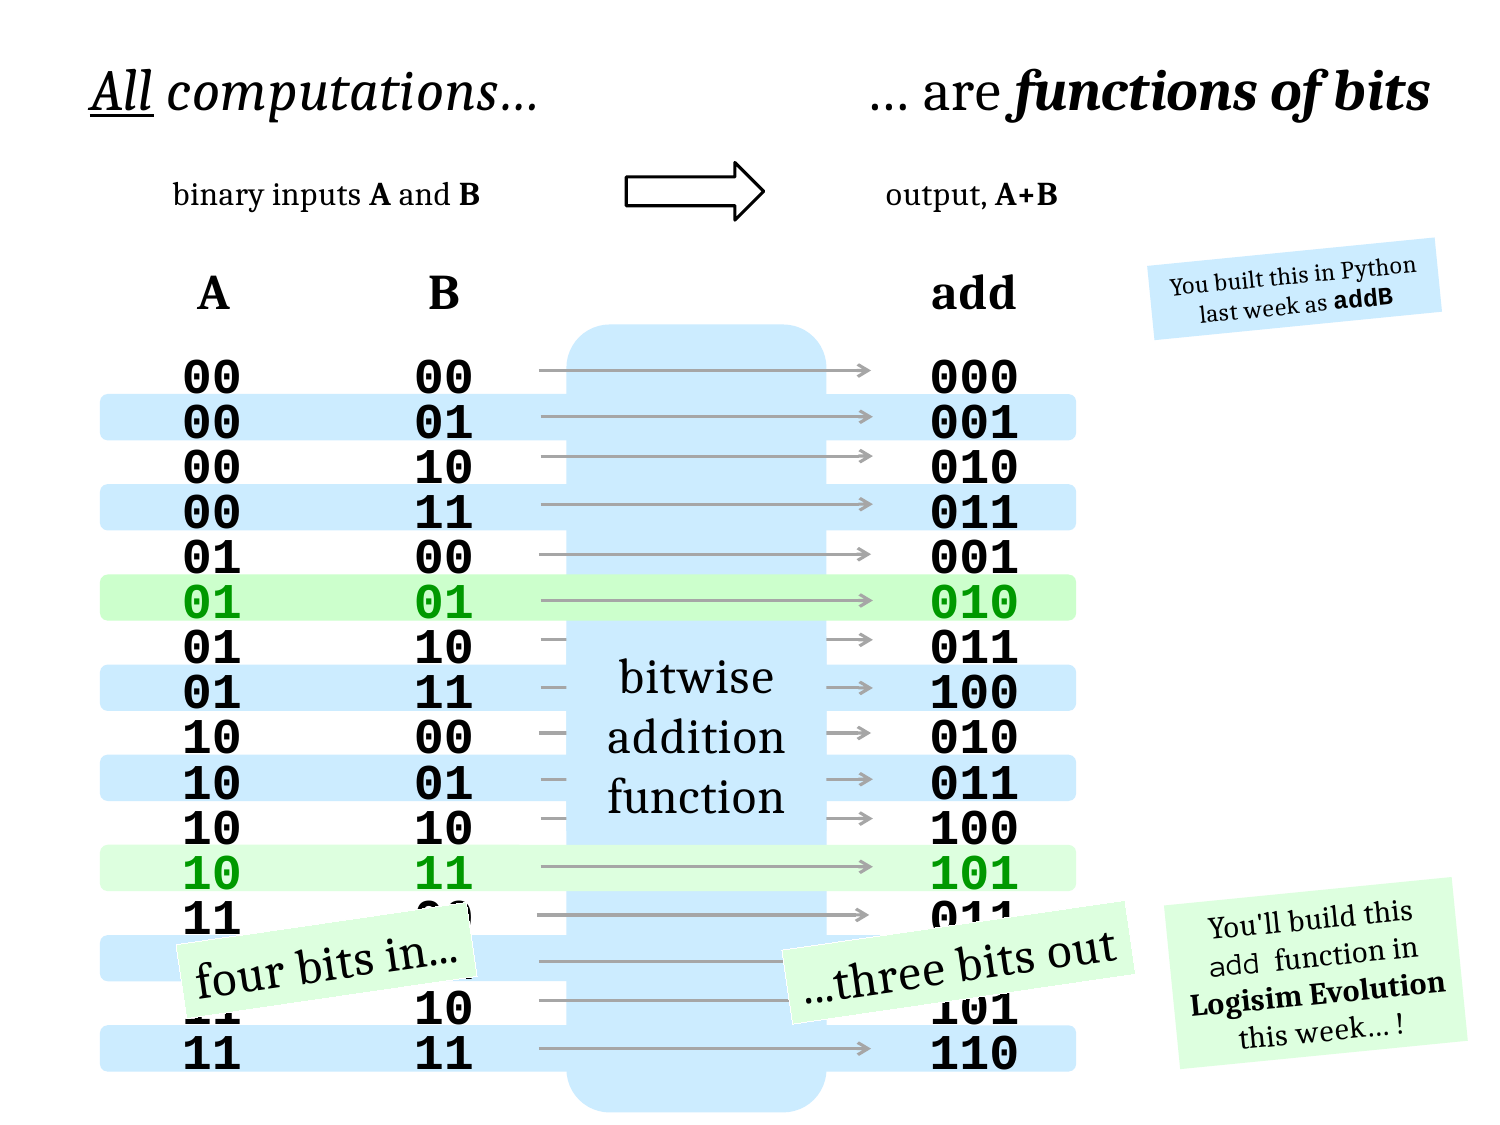

All computations…
… are functions of bits

binary inputs A and B
output, A+B
You built this in Python last week as addB
add
A
B

00
00
000
00
01
001

00
10
010
00
11
011

01
00
001
01
01
010

01
10
011
bitwise
addition function
01
11
100

10
00
010
10
01
011

10
10
100
10
11
101

11
00
011
You'll build this add  function in Logisim Evolution this week… !
11
01
100
four bits in...
...three bits out

11
10
101
11
11
110